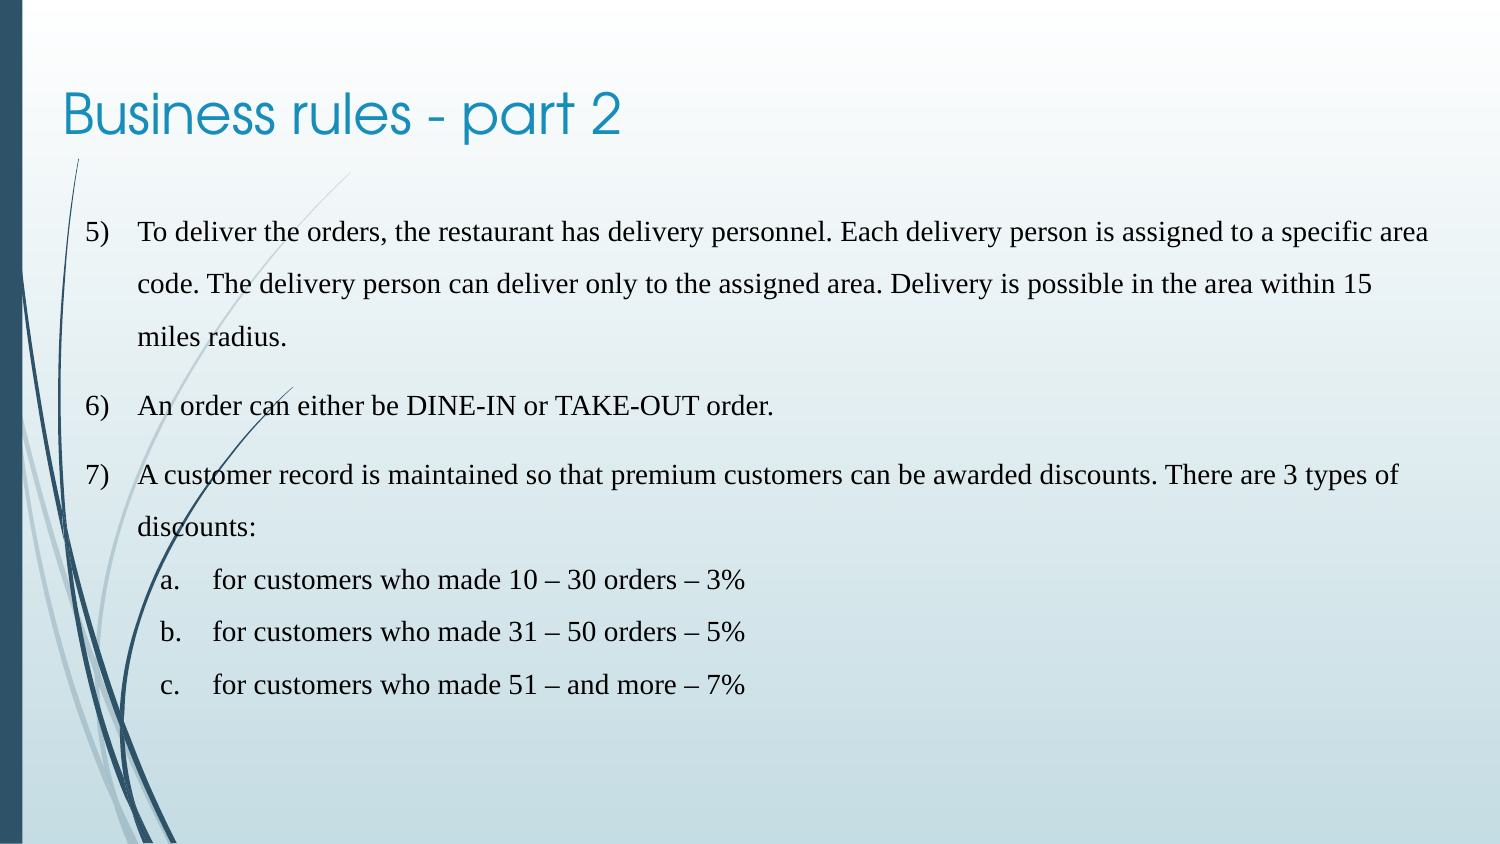

# Business rules - part 2
To deliver the orders, the restaurant has delivery personnel. Each delivery person is assigned to a specific area code. The delivery person can deliver only to the assigned area. Delivery is possible in the area within 15 miles radius.
An order can either be DINE-IN or TAKE-OUT order.
A customer record is maintained so that premium customers can be awarded discounts. There are 3 types of discounts:
for customers who made 10 – 30 orders – 3%
for customers who made 31 – 50 orders – 5%
for customers who made 51 – and more – 7%